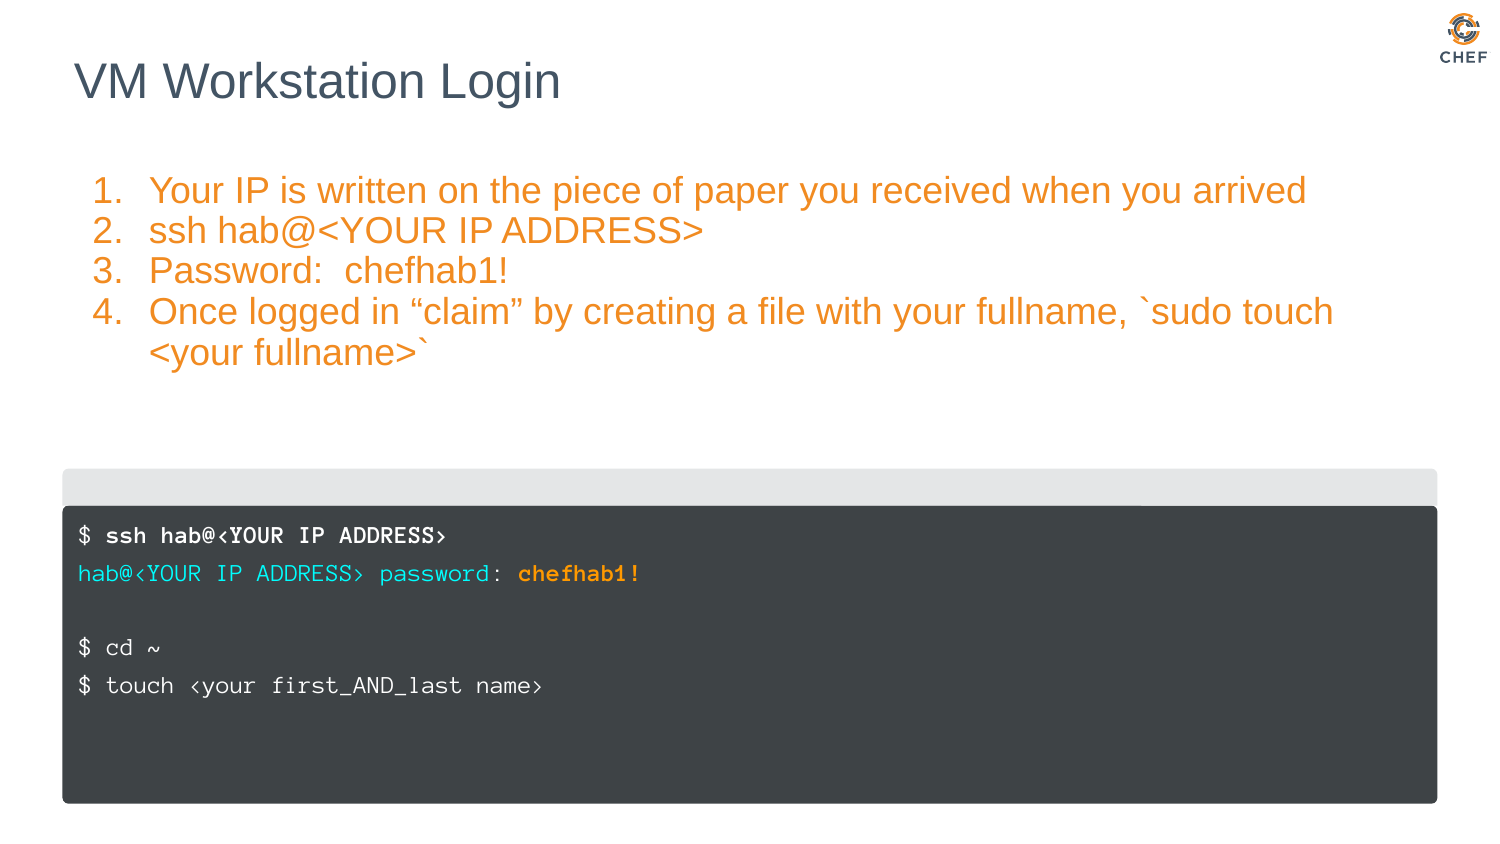

# VM Workstation Login
Your IP is written on the piece of paper you received when you arrived
ssh hab@<YOUR IP ADDRESS>
Password:  chefhab1!
Once logged in “claim” by creating a file with your fullname, `sudo touch <your fullname>`

$ ssh hab@<YOUR IP ADDRESS>
hab@<YOUR IP ADDRESS> password: chefhab1!

$ cd ~
$ touch <your first_AND_last name>